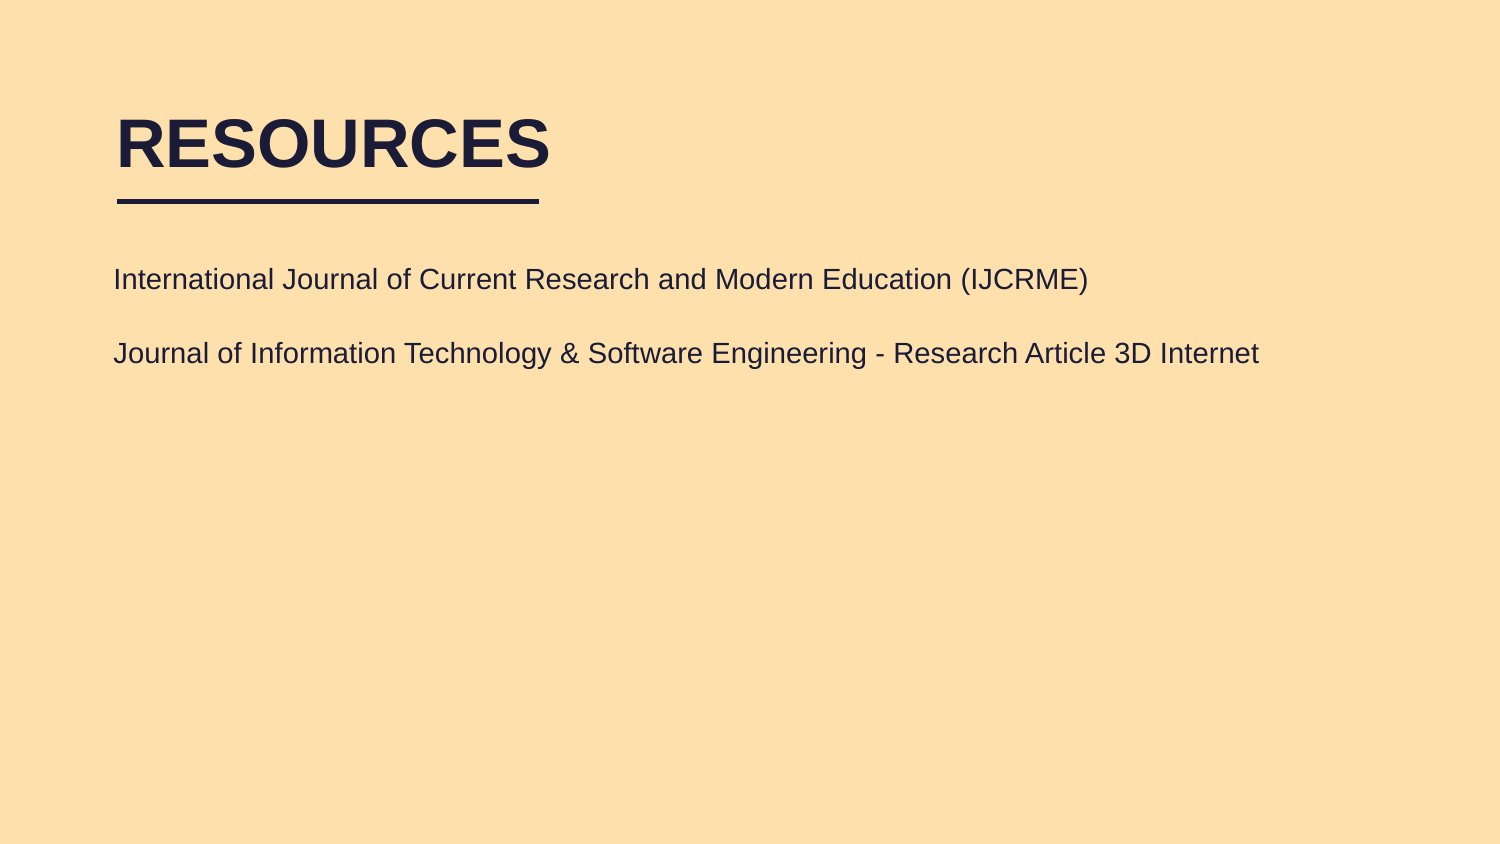

# RESOURCES
International Journal of Current Research and Modern Education (IJCRME)
Journal of Information Technology & Software Engineering - Research Article 3D Internet